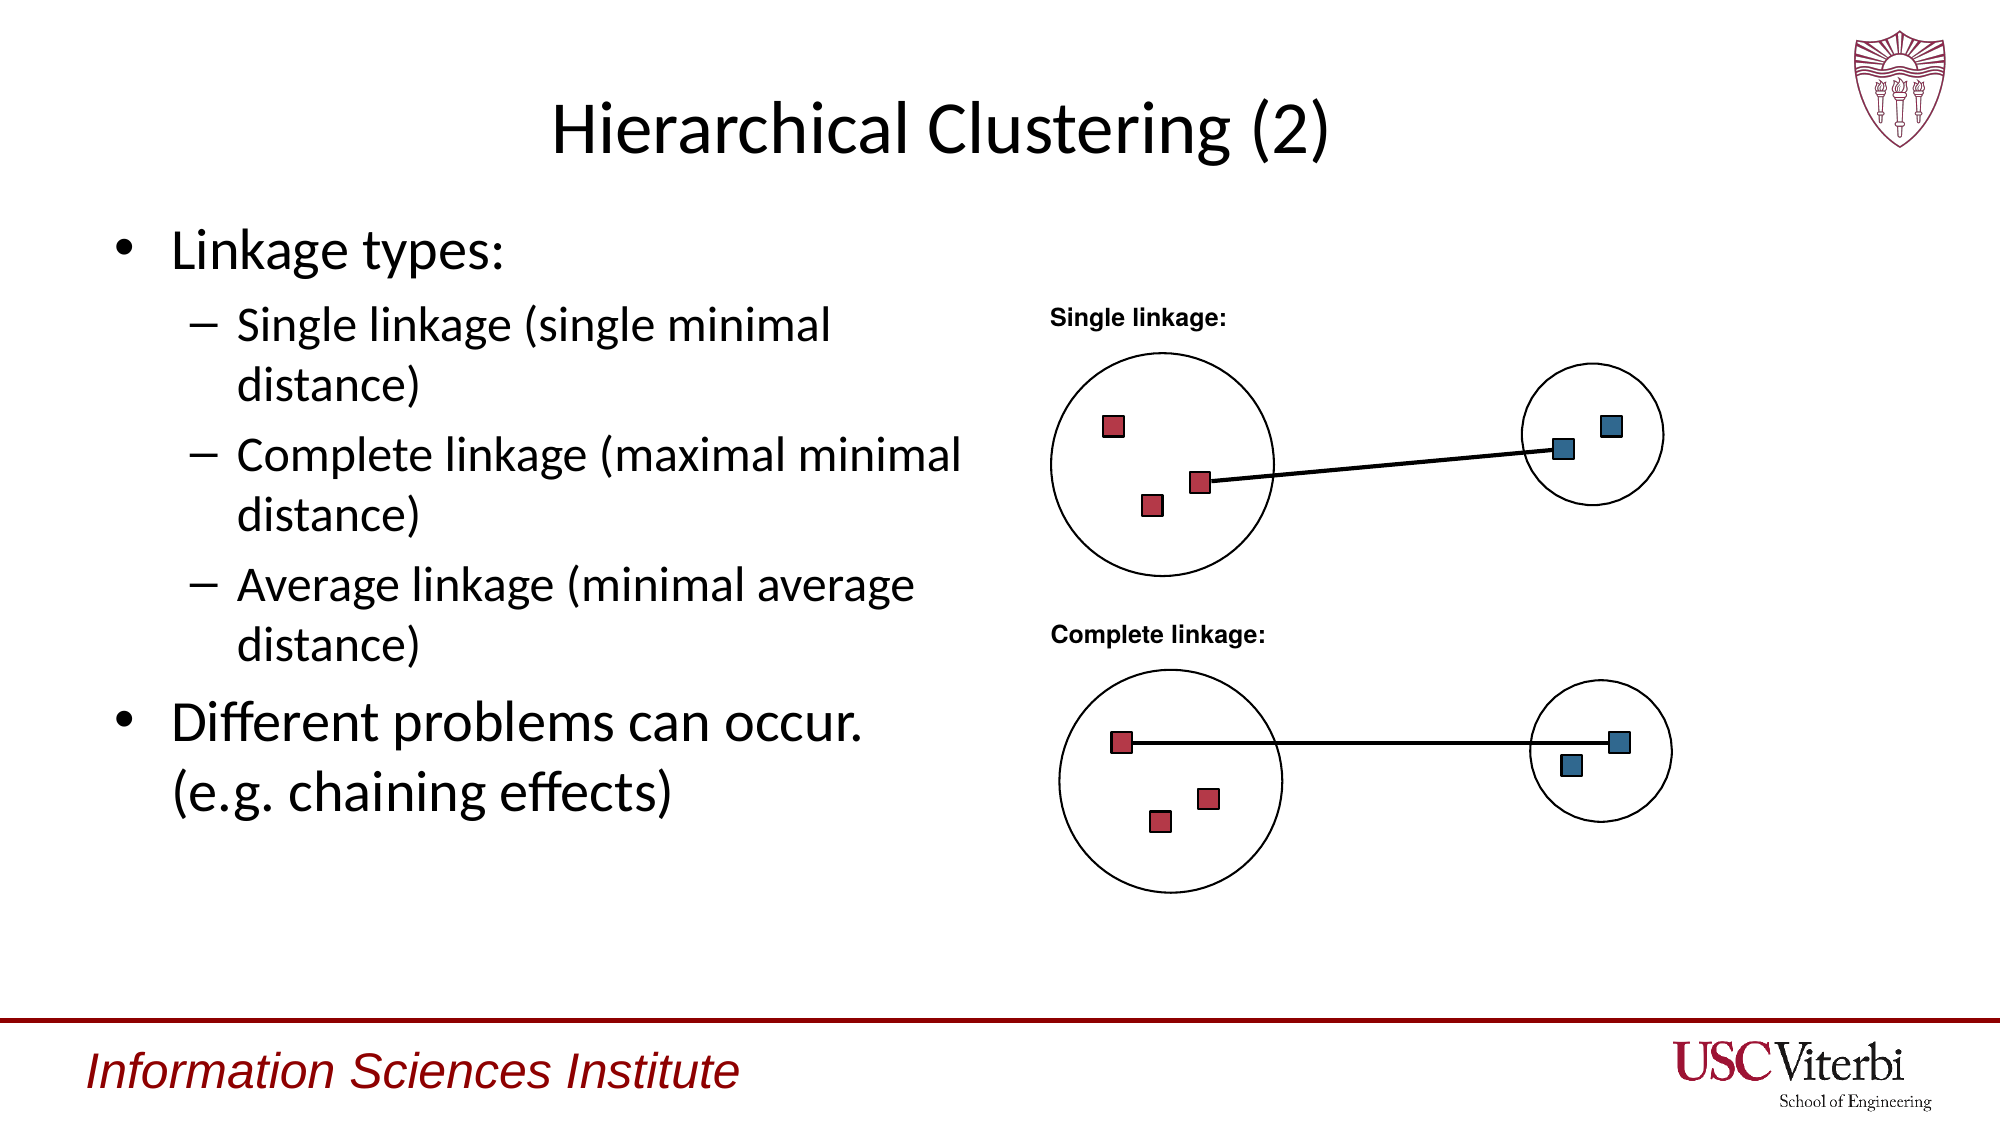

# Hierarchical Clustering (2)
Linkage types:
Single linkage (single minimal distance)
Complete linkage (maximal minimal distance)
Average linkage (minimal average distance)
Different problems can occur. (e.g. chaining effects)

Single linkage:

Complete linkage: